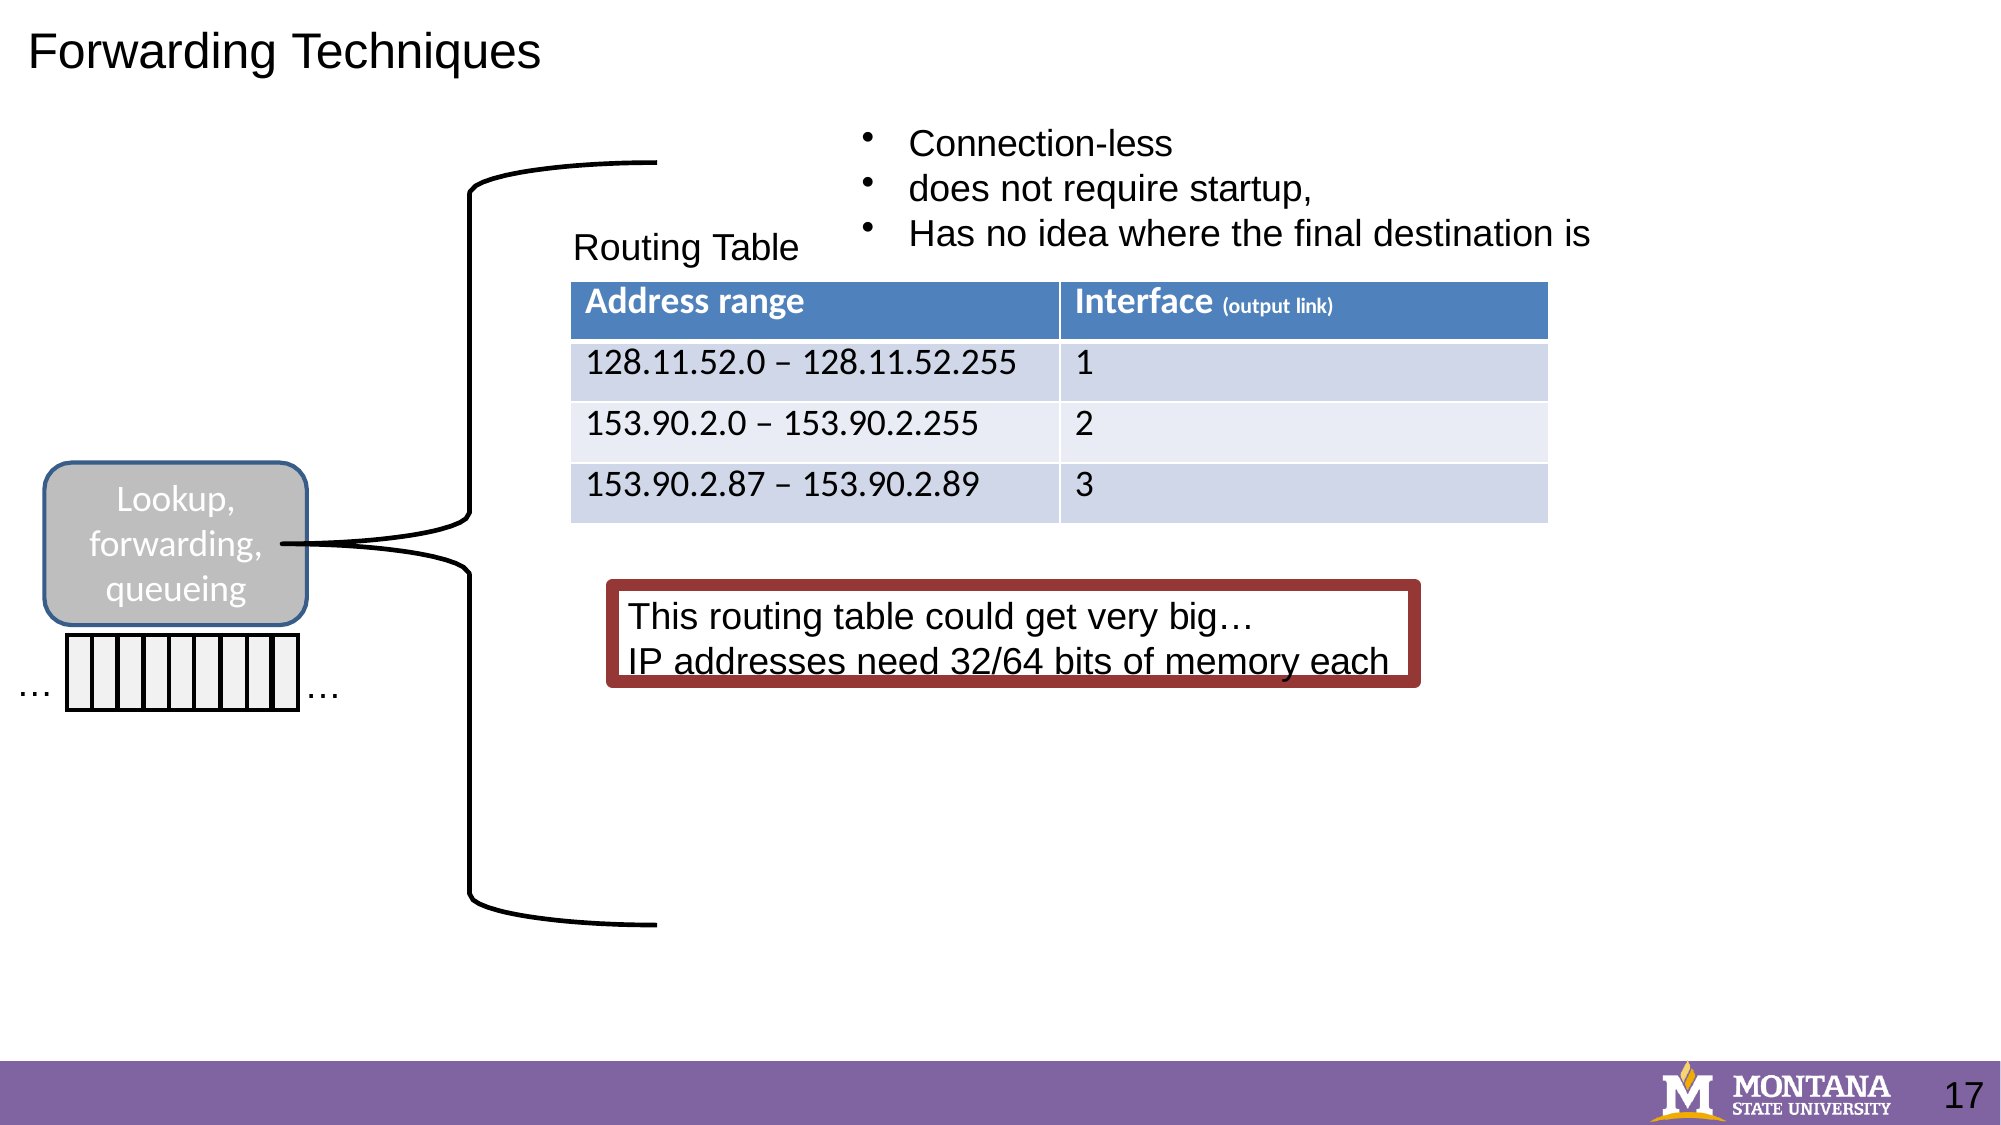

# Forwarding Techniques
Connection-less
does not require startup,
Has no idea where the final destination is

Routing Table
| Address range | Interface (output link) |
| --- | --- |
| 128.11.52.0 – 128.11.52.255 | 1 |
| 153.90.2.0 – 153.90.2.255 | 2 |
| 153.90.2.87 – 153.90.2.89 | 3 |

Lookup, forwarding, queueing
This routing table could get very big…
IP addresses need 32/64 bits of memory each
|  |  |  |  |  |  |  |  |  |
| --- | --- | --- | --- | --- | --- | --- | --- | --- |
…
…
17